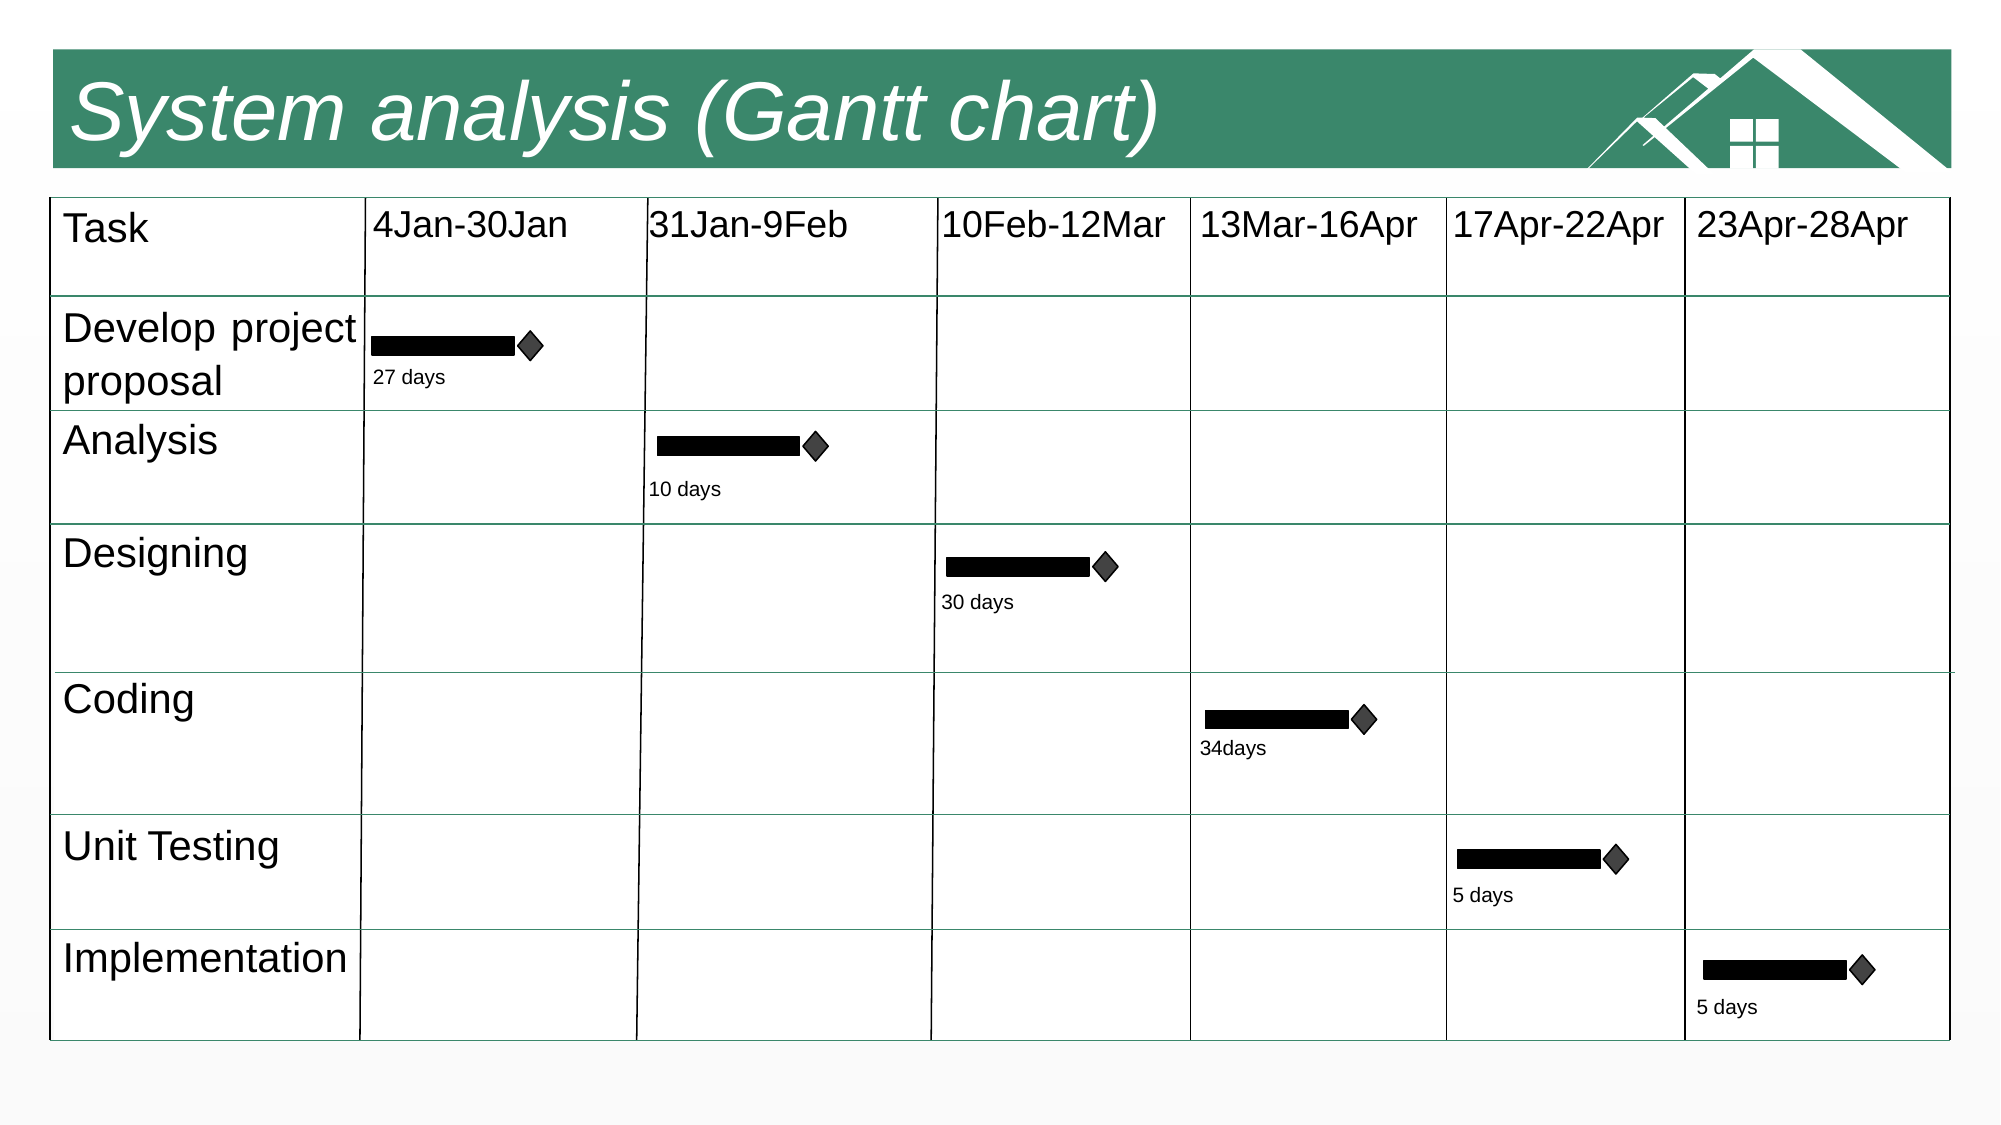

System analysis (Gantt chart)
| Task | 4Jan-30Jan | 31Jan-9Feb | 10Feb-12Mar | 13Mar-16Apr | 17Apr-22Apr | 23Apr-28Apr |
| --- | --- | --- | --- | --- | --- | --- |
| Develop project proposal | 27 days |  |  |  |  |  |
| Analysis |  | 10 days |  |  |  |  |
| Designing |  |  | 30 days |  |  |  |
| Coding |  |  |  | 34days |  |  |
| Unit Testing |  |  |  |  | 5 days |  |
| Implementation |  |  |  |  |  | 5 days |